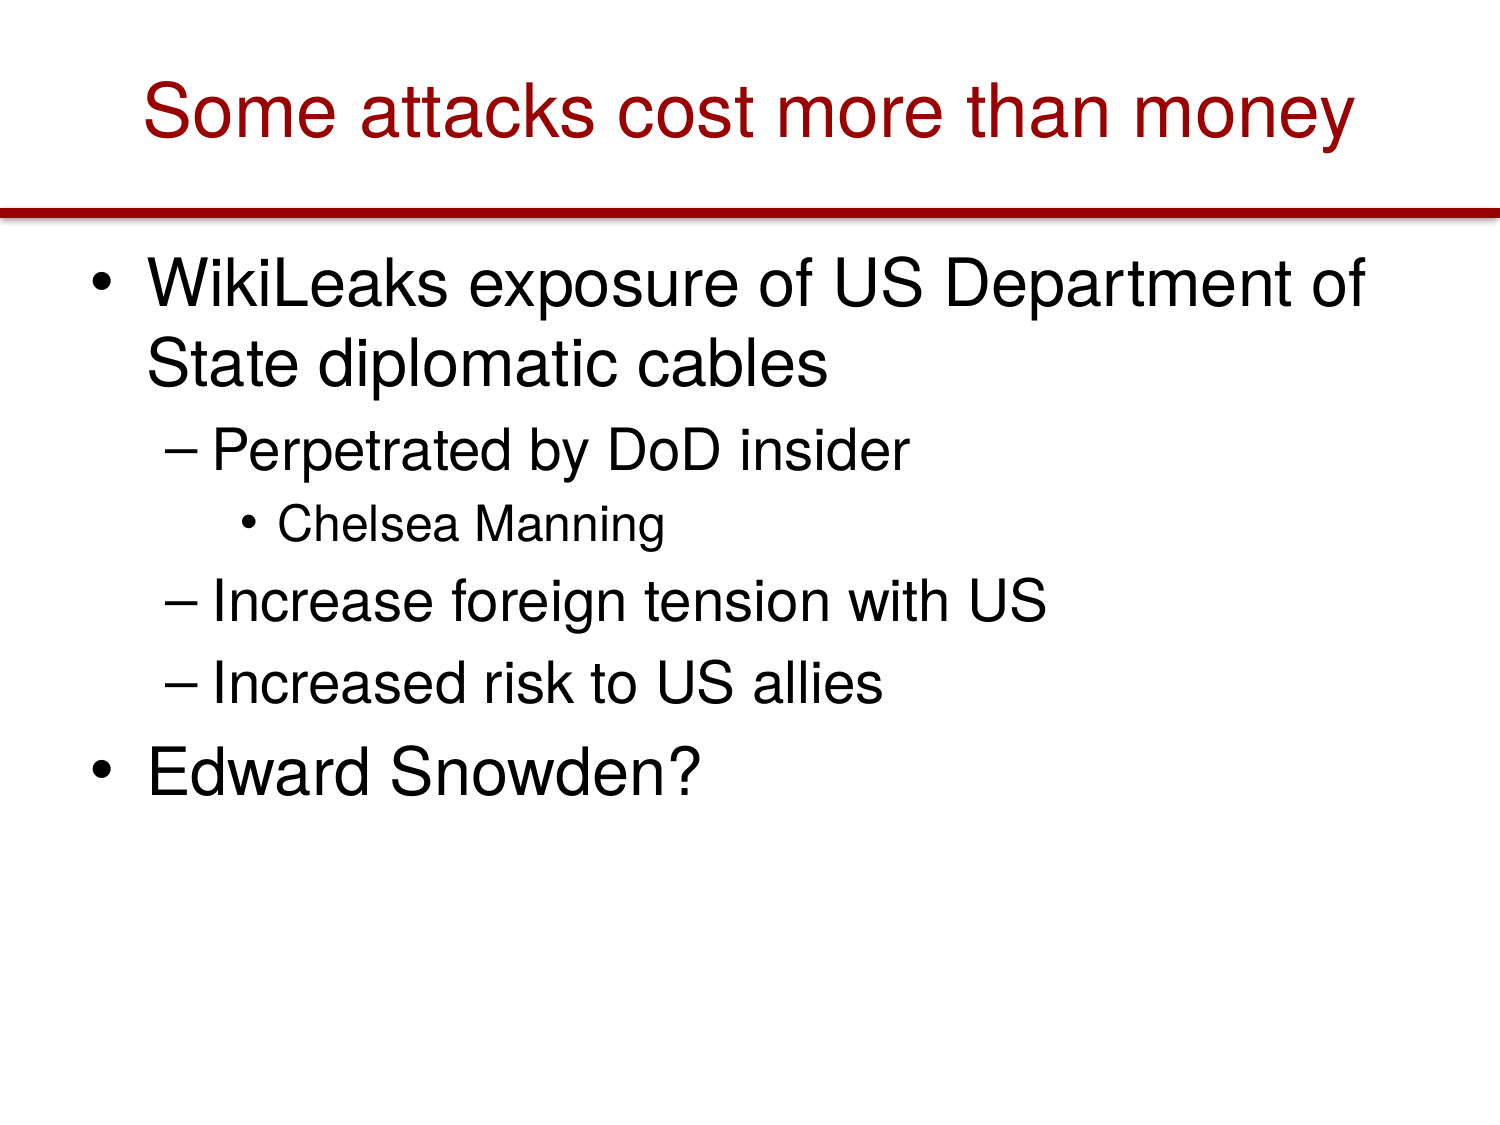

# Some attacks cost more than money
WikiLeaks exposure of US Department of State diplomatic cables
Perpetrated by DoD insider
Chelsea Manning
Increase foreign tension with US
Increased risk to US allies
Edward Snowden?